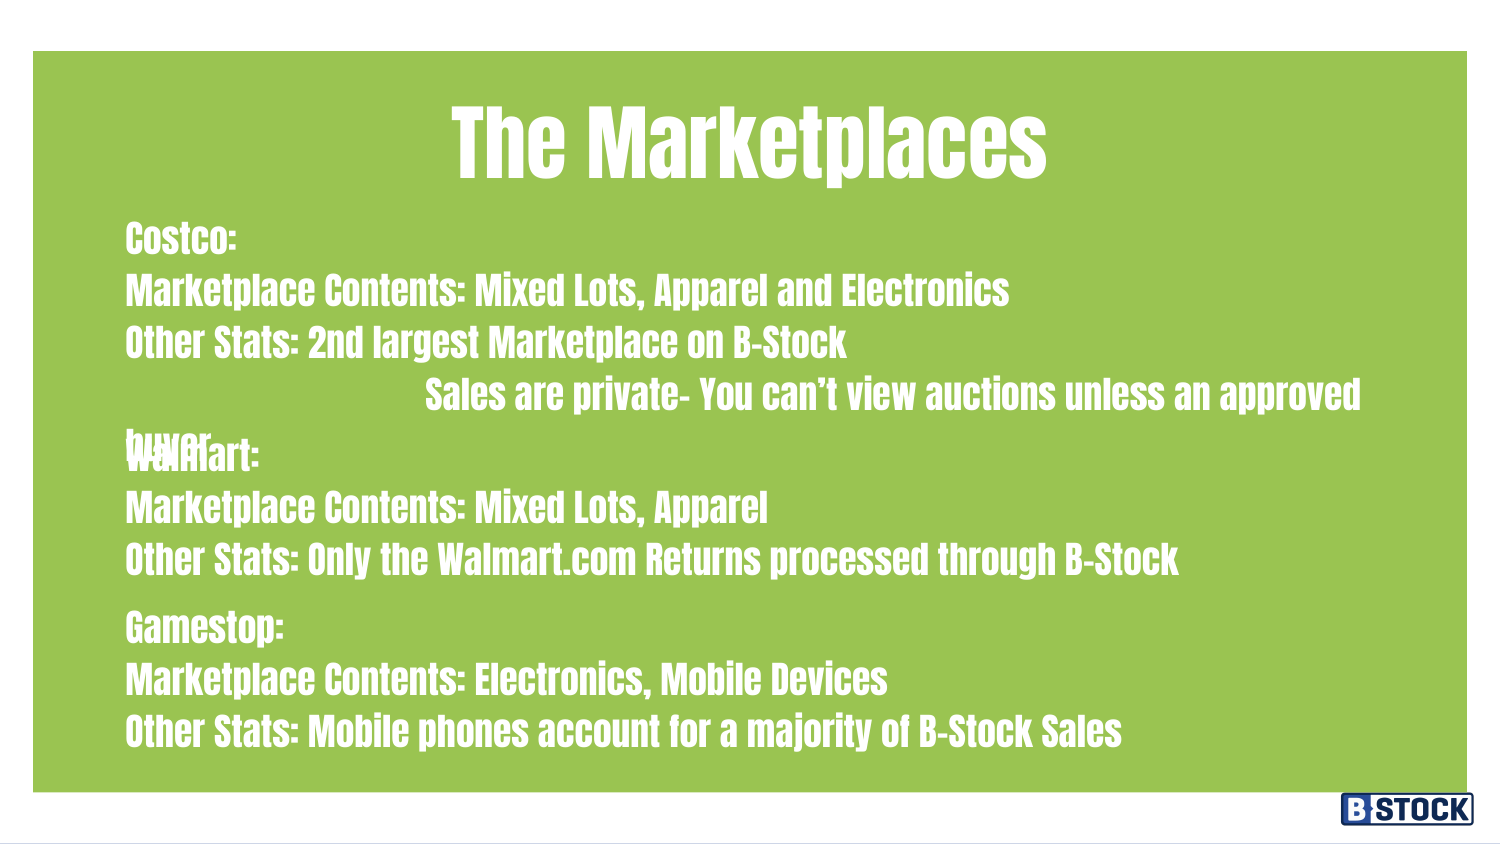

The Marketplaces
Costco:
Marketplace Contents: Mixed Lots, Apparel and Electronics
Other Stats: 2nd largest Marketplace on B-Stock
		Sales are private- You can’t view auctions unless an approved buyer
Walmart:
Marketplace Contents: Mixed Lots, Apparel
Other Stats: Only the Walmart.com Returns processed through B-Stock
Gamestop:
Marketplace Contents: Electronics, Mobile Devices
Other Stats: Mobile phones account for a majority of B-Stock Sales